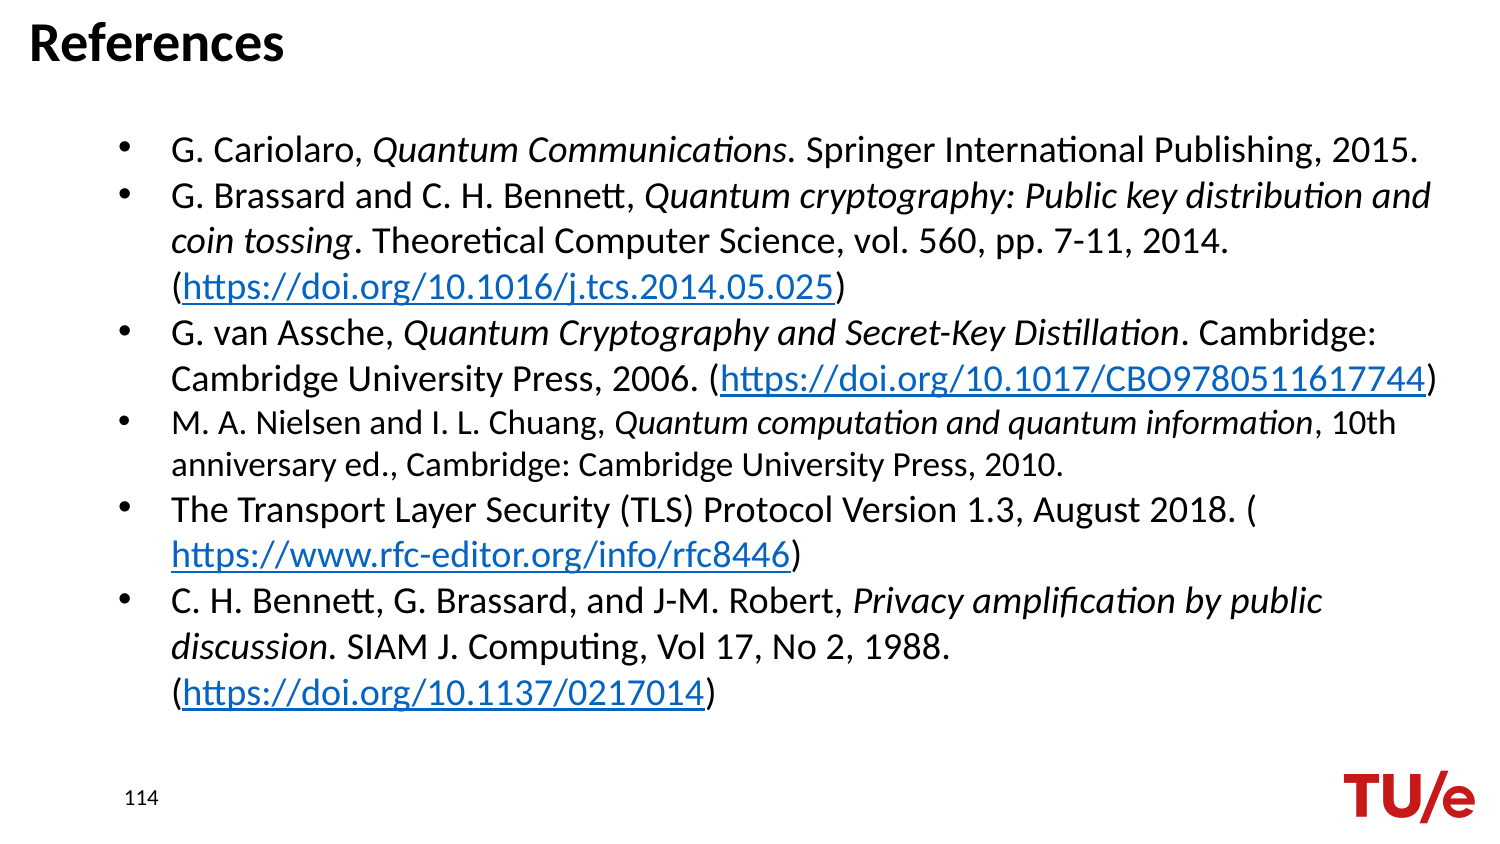

# References
G. Cariolaro, Quantum Communications. Springer International Publishing, 2015.
G. Brassard and C. H. Bennett, Quantum cryptography: Public key distribution and coin tossing. Theoretical Computer Science, vol. 560, pp. 7-11, 2014.
(https://doi.org/10.1016/j.tcs.2014.05.025)
G. van Assche, Quantum Cryptography and Secret-Key Distillation. Cambridge: Cambridge University Press, 2006. (https://doi.org/10.1017/CBO9780511617744)
M. A. Nielsen and I. L. Chuang, Quantum computation and quantum information, 10th anniversary ed., Cambridge: Cambridge University Press, 2010.
The Transport Layer Security (TLS) Protocol Version 1.3, August 2018. (https://www.rfc-editor.org/info/rfc8446)
C. H. Bennett, G. Brassard, and J-M. Robert, Privacy amplification by public discussion. SIAM J. Computing, Vol 17, No 2, 1988.
(https://doi.org/10.1137/0217014)
114